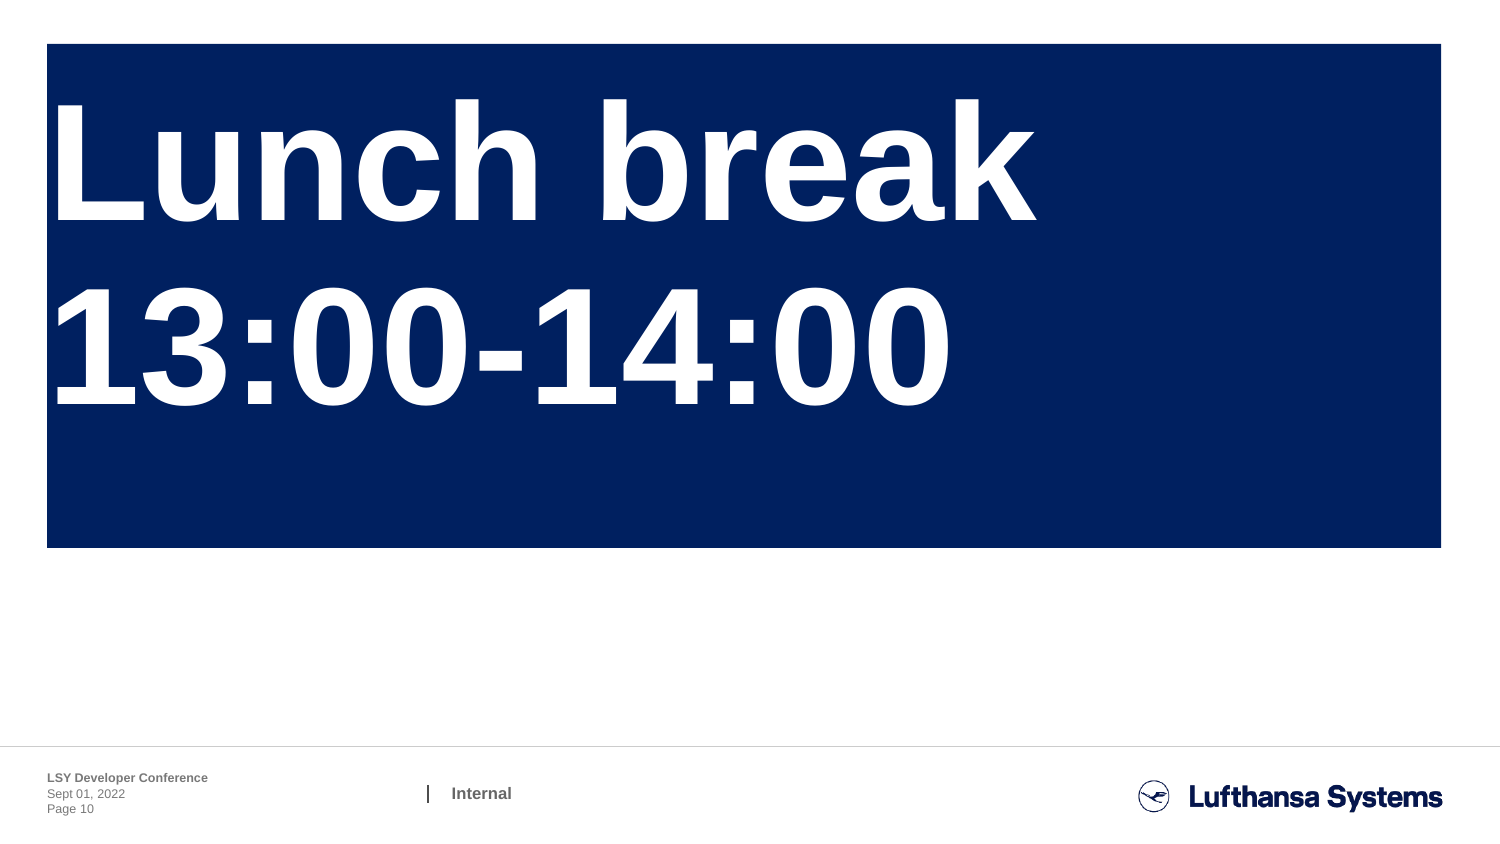

Lunch break 13:00-14:00
LSY Developer Conference
Sept 01, 2022
Page 10